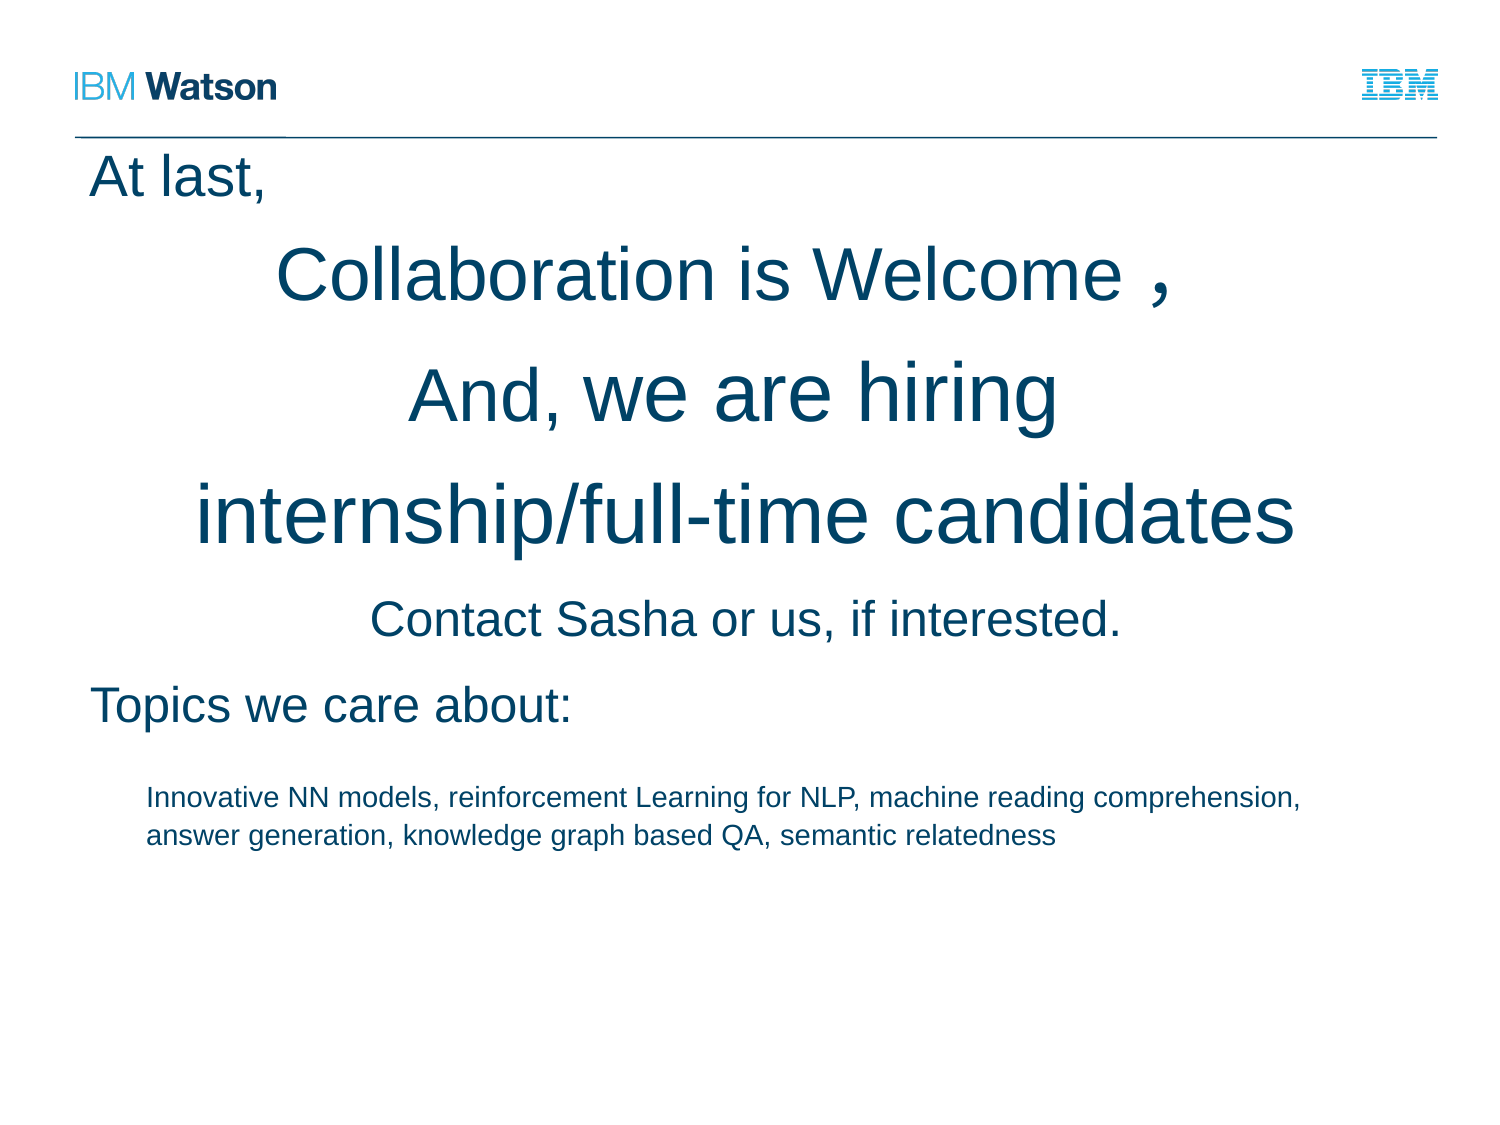

# At last,
Collaboration is Welcome，
And, we are hiring
internship/full-time candidates
Contact Sasha or us, if interested.
Topics we care about:
	Innovative NN models, reinforcement Learning for NLP, machine reading comprehension, answer generation, knowledge graph based QA, semantic relatedness